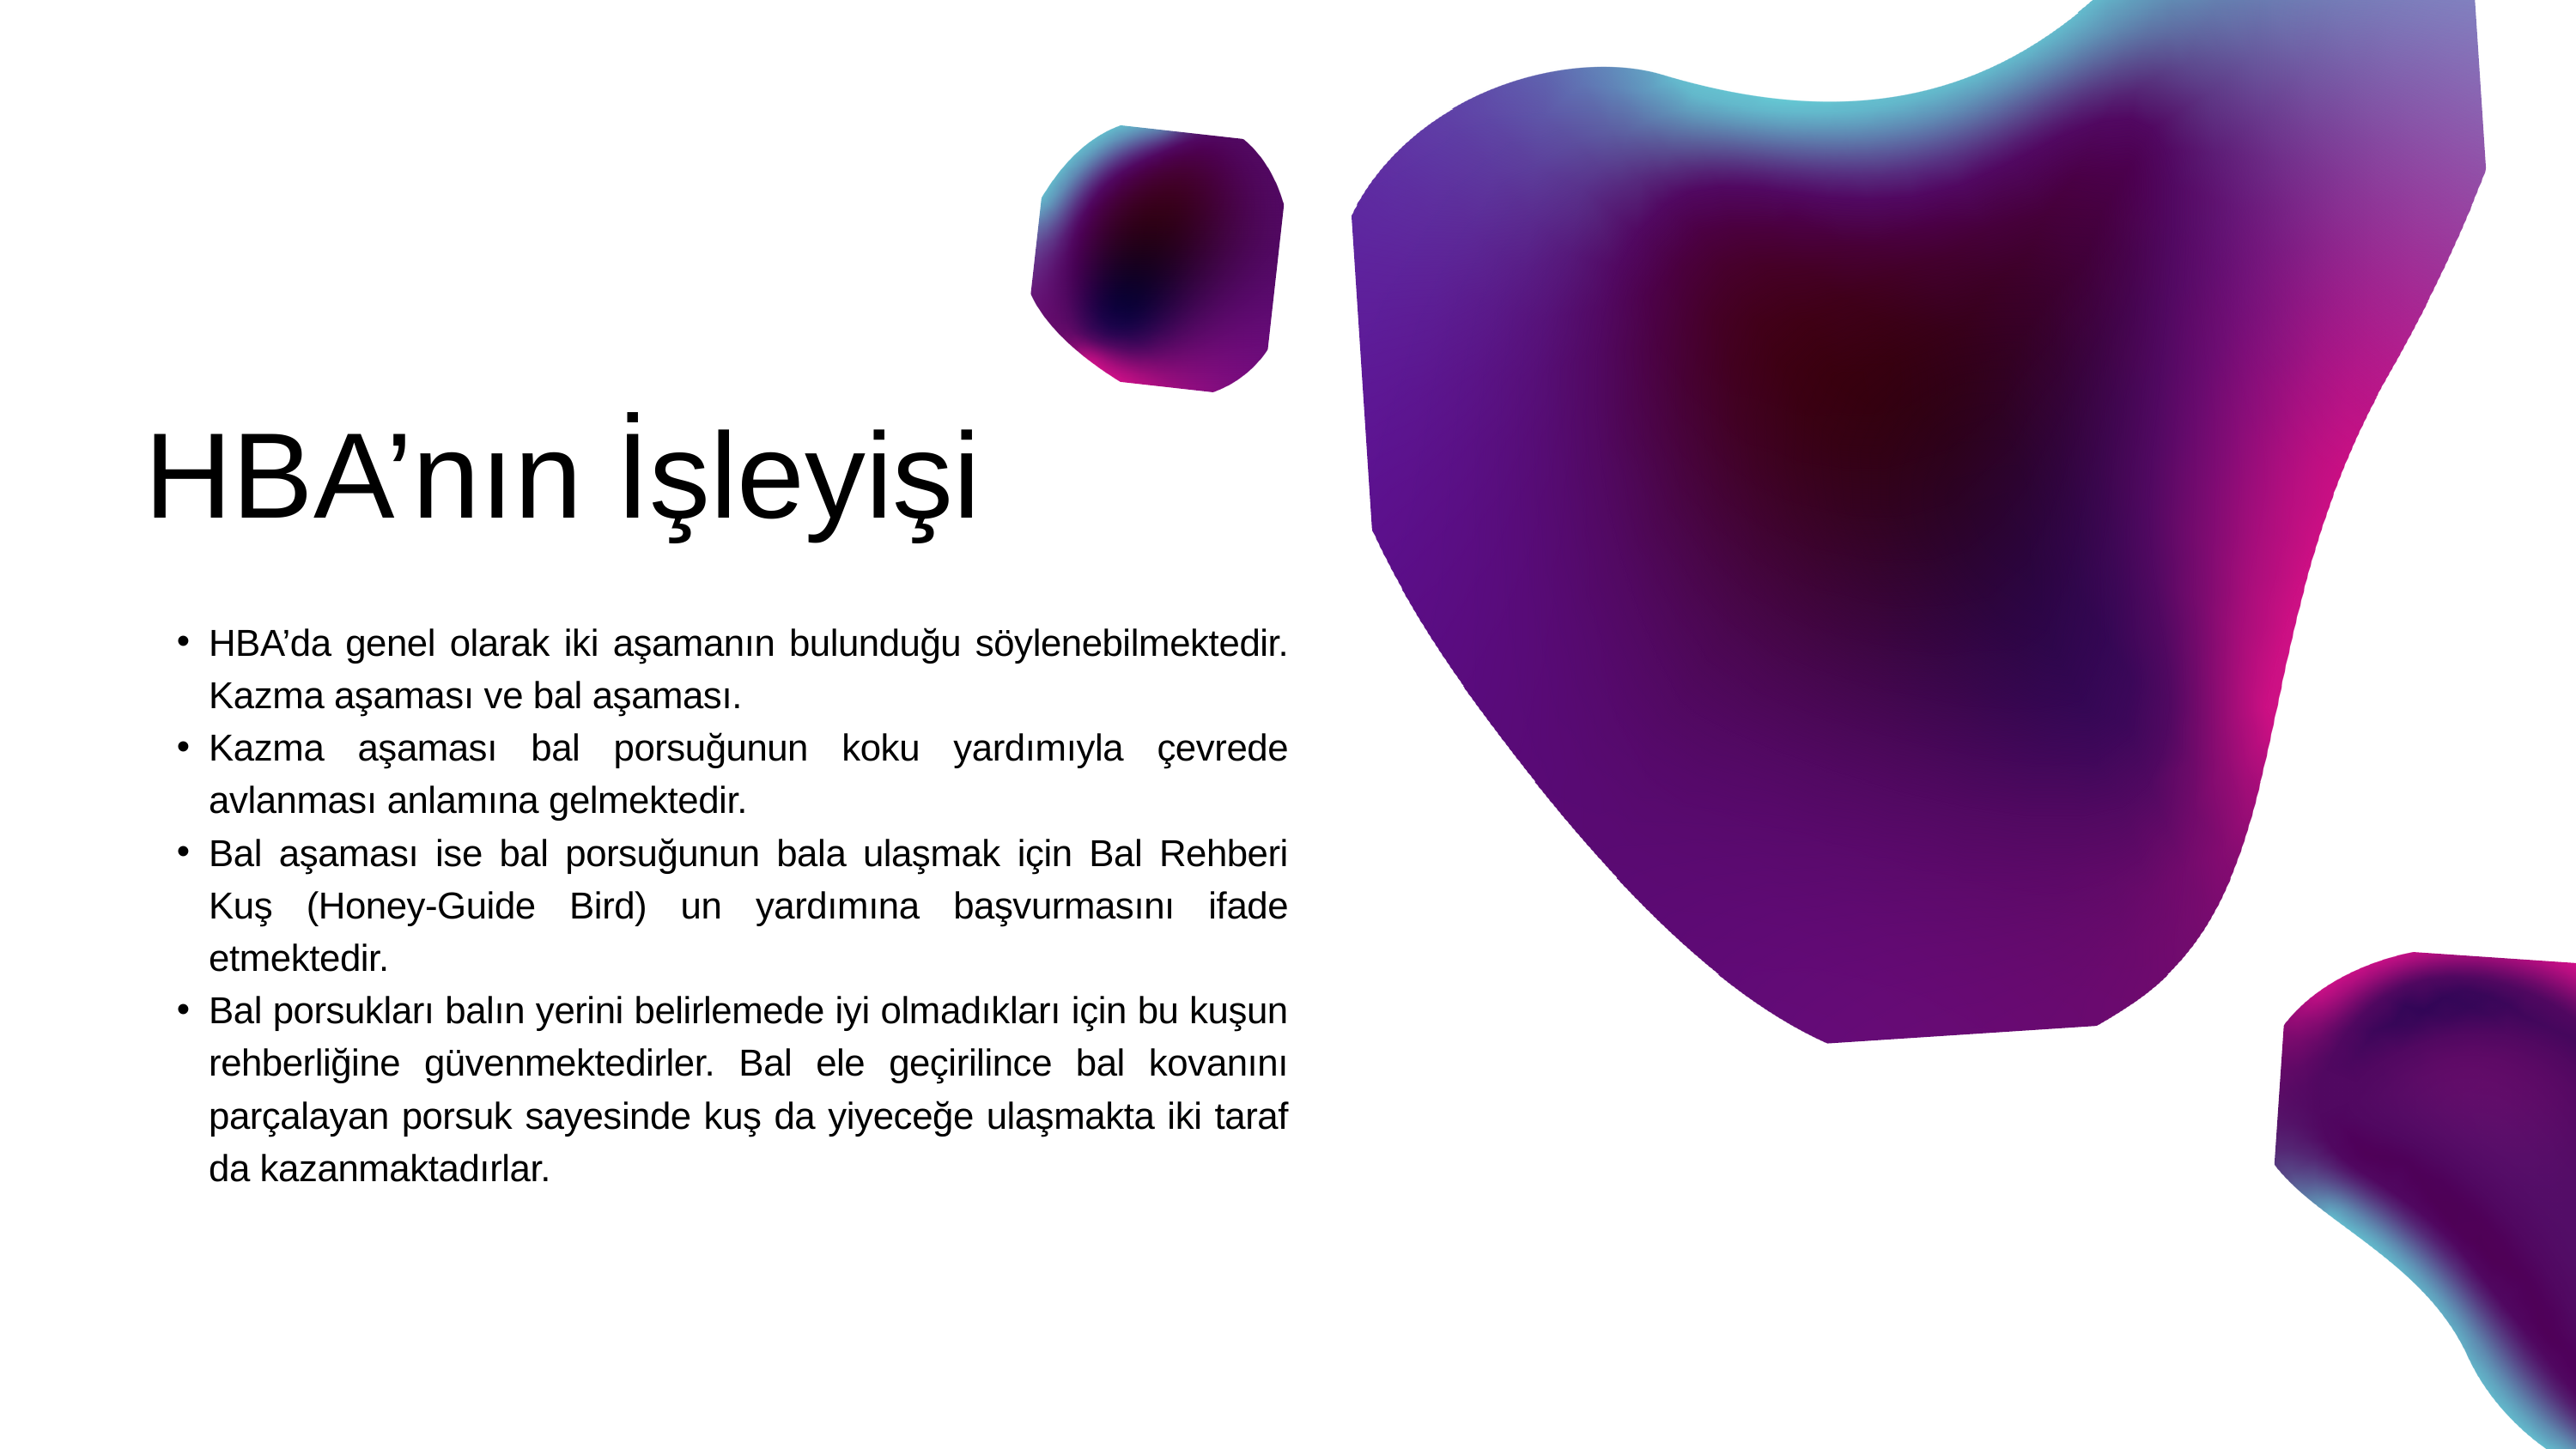

HBA’nın İşleyişi
HBA’da genel olarak iki aşamanın bulunduğu söylenebilmektedir. Kazma aşaması ve bal aşaması.
Kazma aşaması bal porsuğunun koku yardımıyla çevrede avlanması anlamına gelmektedir.
Bal aşaması ise bal porsuğunun bala ulaşmak için Bal Rehberi Kuş (Honey-Guide Bird) un yardımına başvurmasını ifade etmektedir.
Bal porsukları balın yerini belirlemede iyi olmadıkları için bu kuşun rehberliğine güvenmektedirler. Bal ele geçirilince bal kovanını parçalayan porsuk sayesinde kuş da yiyeceğe ulaşmakta iki taraf da kazanmaktadırlar.